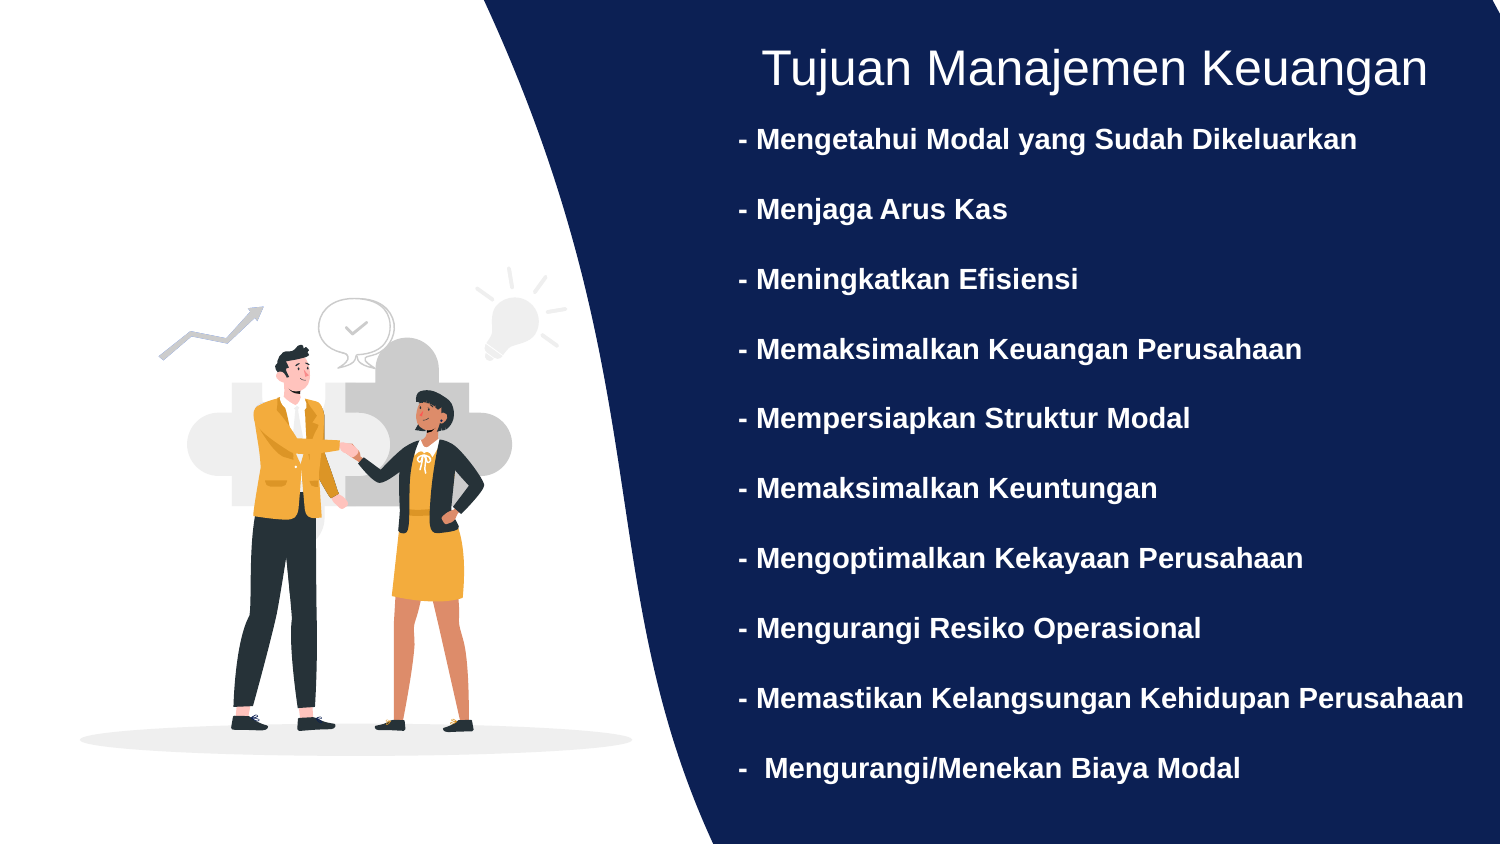

# Tujuan Manajemen Keuangan
- Mengetahui Modal yang Sudah Dikeluarkan

- Menjaga Arus Kas

- Meningkatkan Efisiensi

- Memaksimalkan Keuangan Perusahaan

- Mempersiapkan Struktur Modal

- Memaksimalkan Keuntungan

- Mengoptimalkan Kekayaan Perusahaan

- Mengurangi Resiko Operasional

- Memastikan Kelangsungan Kehidupan Perusahaan

-  Mengurangi/Menekan Biaya Modal